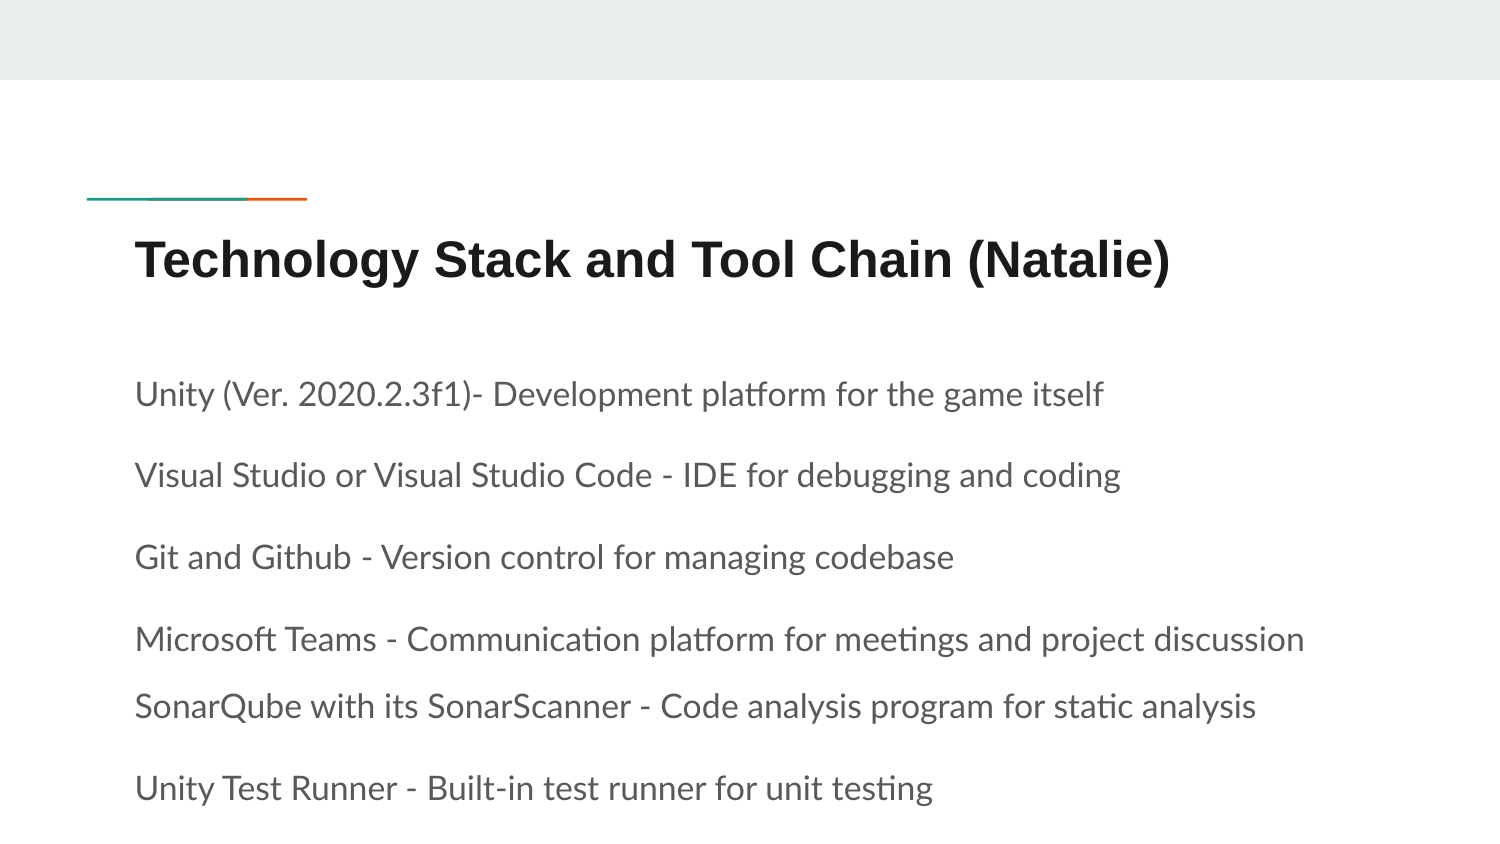

# Technology Stack and Tool Chain (Natalie)
Unity (Ver. 2020.2.3f1)- Development platform for the game itself
Visual Studio or Visual Studio Code - IDE for debugging and coding
Git and Github - Version control for managing codebase
Microsoft Teams - Communication platform for meetings and project discussion
SonarQube with its SonarScanner - Code analysis program for static analysis
Unity Test Runner - Built-in test runner for unit testing